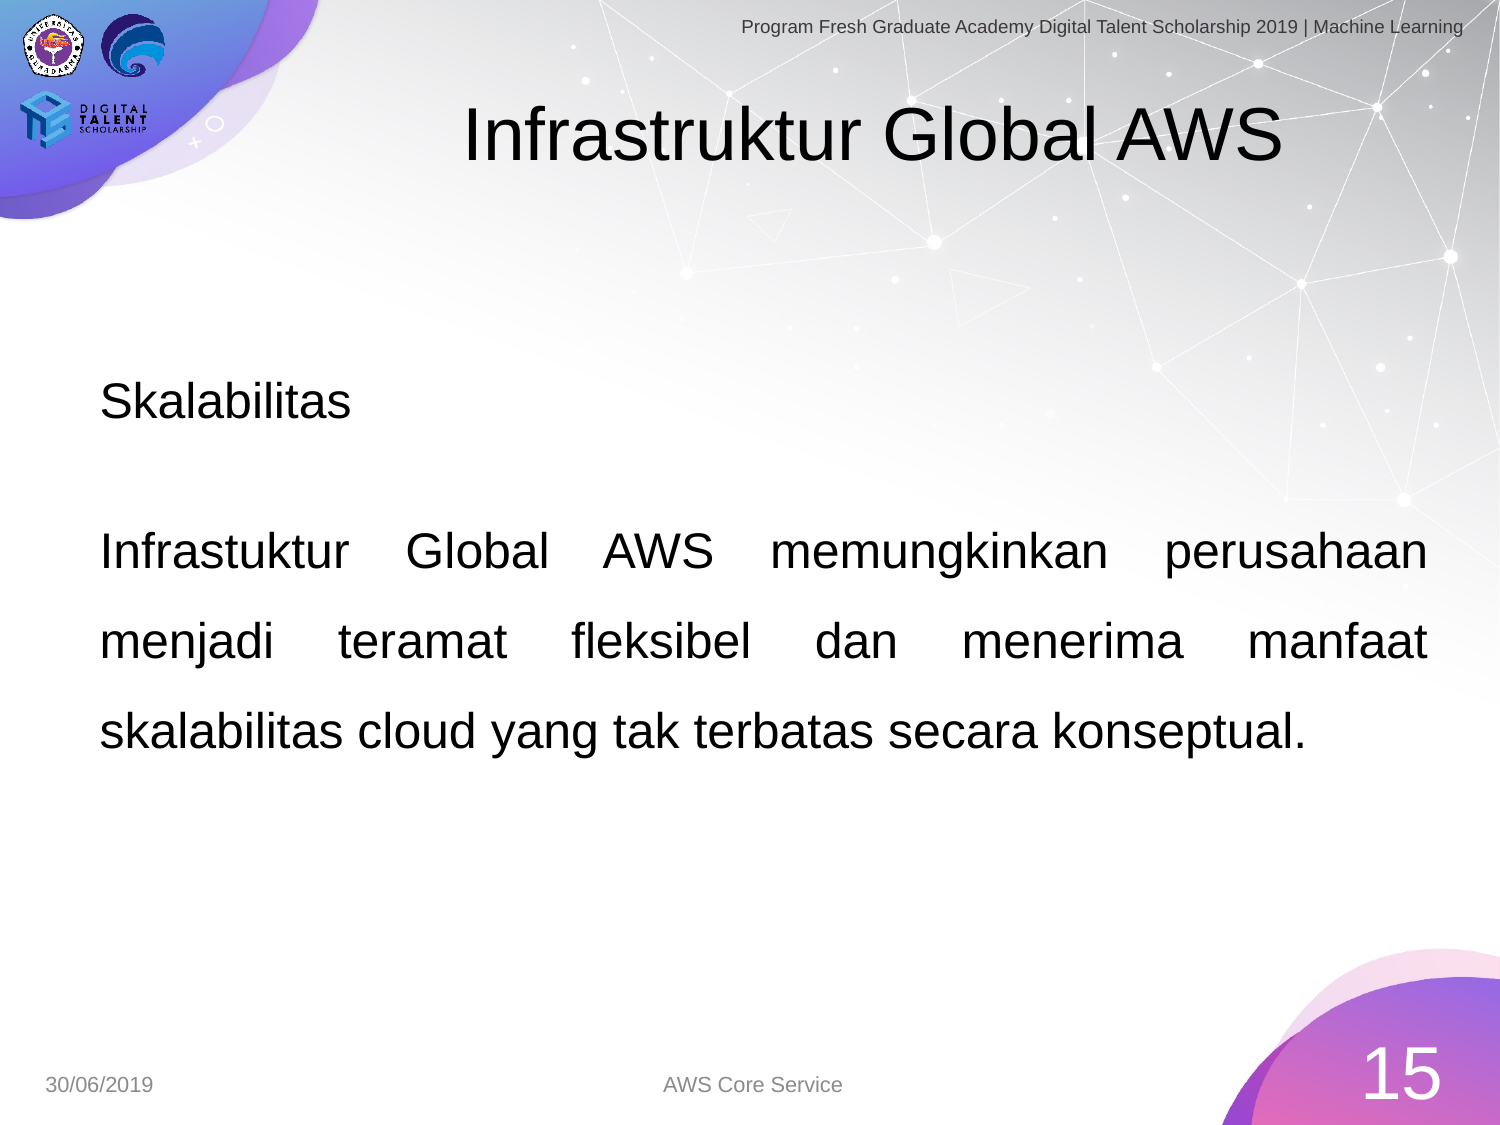

# Infrastruktur Global AWS
Skalabilitas

Infrastuktur Global AWS memungkinkan perusahaan menjadi teramat fleksibel dan menerima manfaat skalabilitas cloud yang tak terbatas secara konseptual.
15
AWS Core Service
30/06/2019